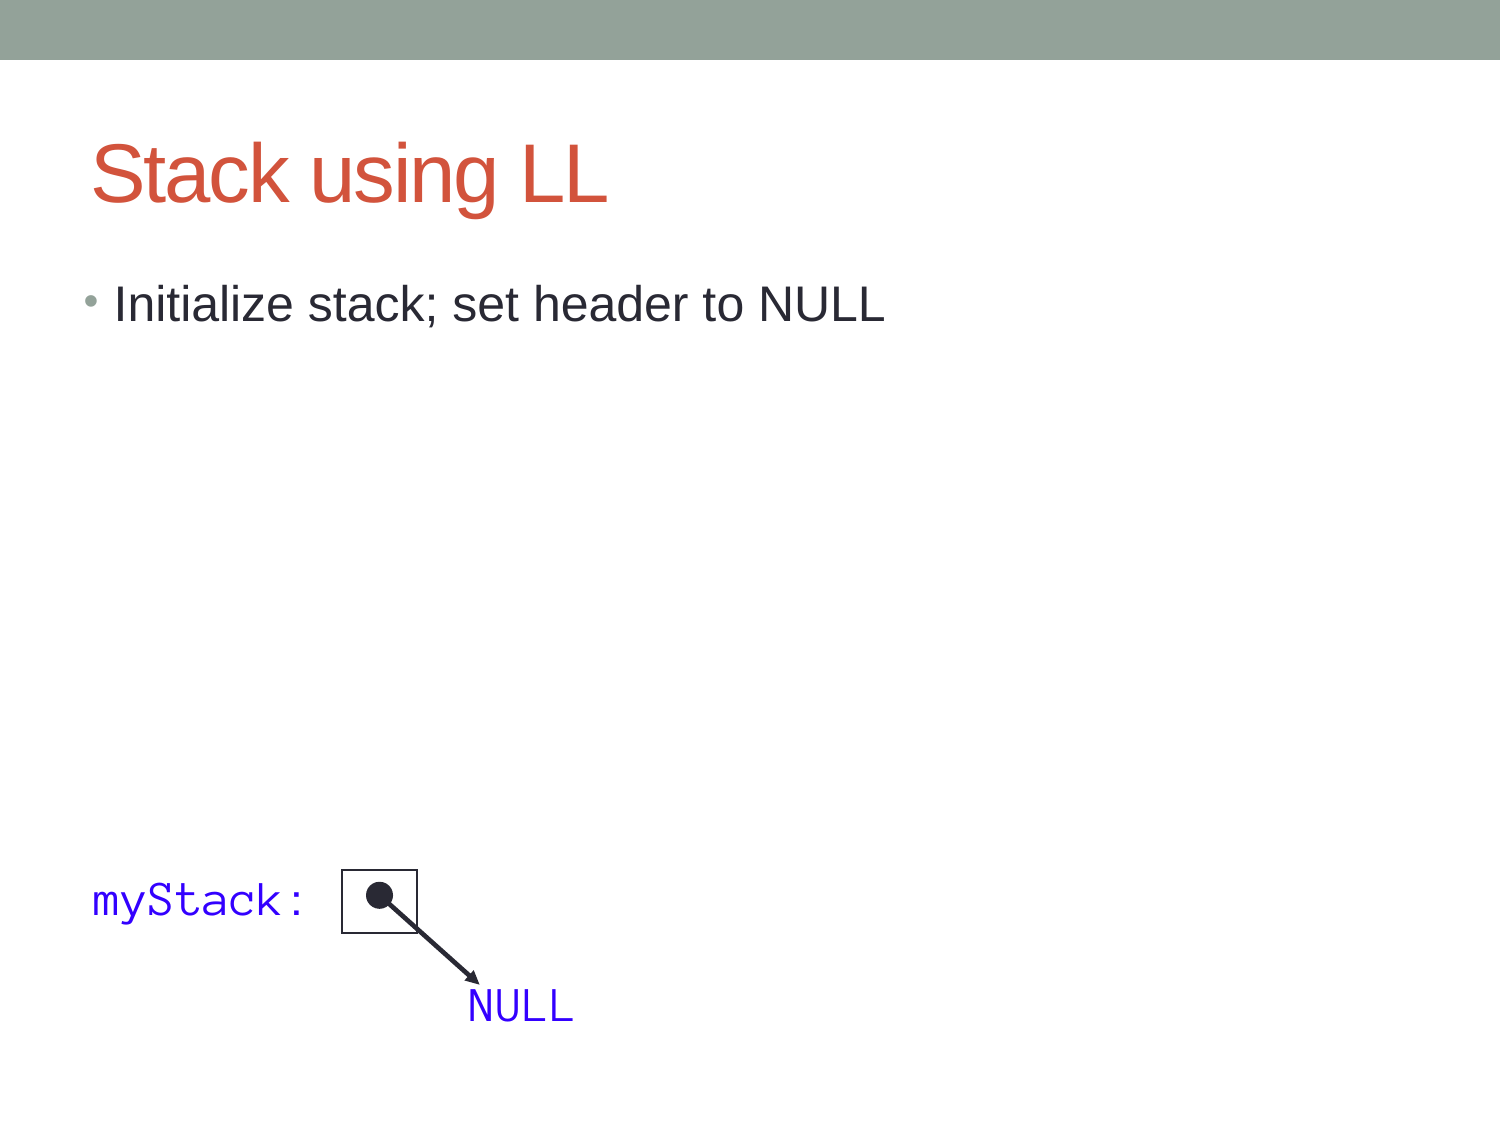

# Stack using LL
Initialize stack; set header to NULL
myStack:

NULL